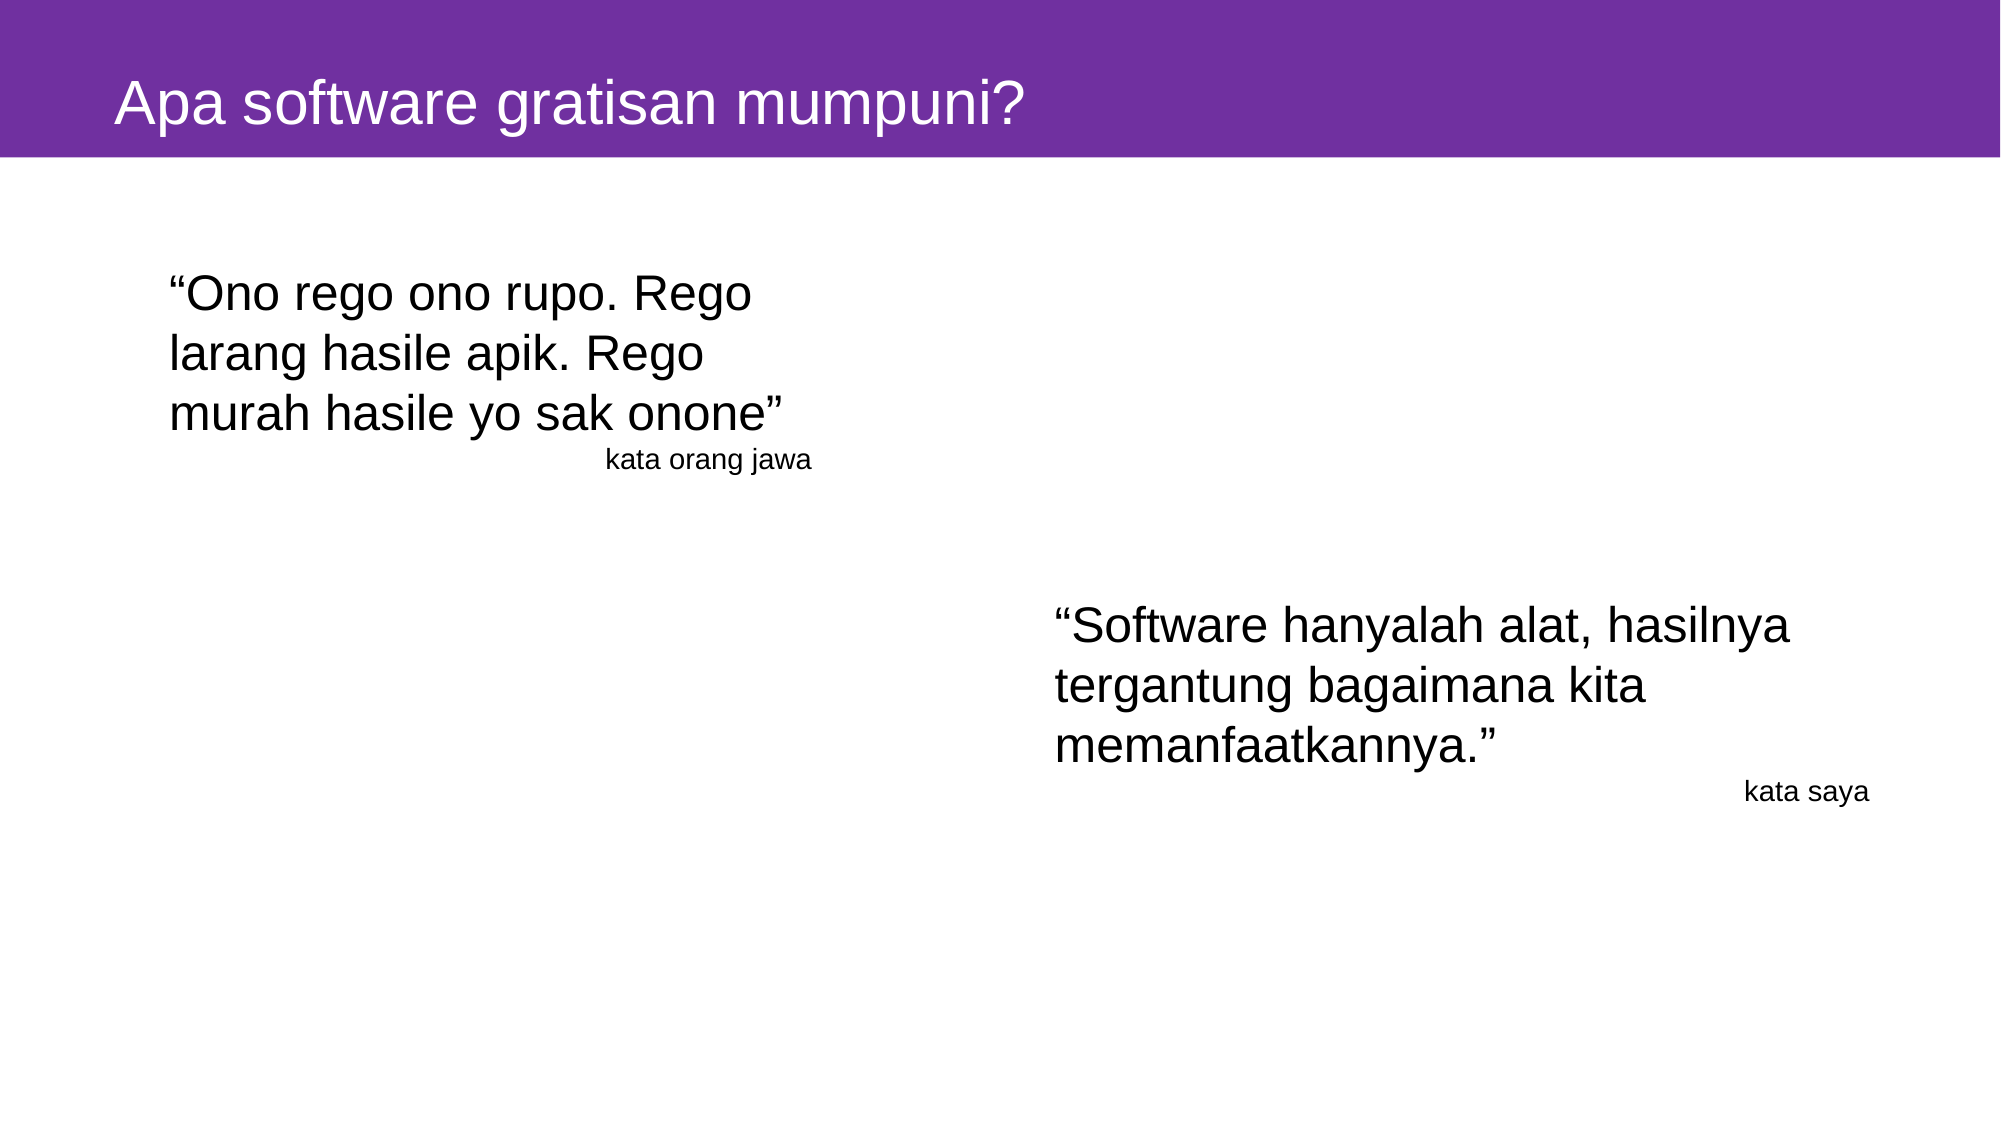

# Apa software gratisan mumpuni?

“Ono rego ono rupo. Rego larang hasile apik. Rego murah hasile yo sak onone”
kata orang jawa
“Software hanyalah alat, hasilnya tergantung bagaimana kita memanfaatkannya.”
kata saya